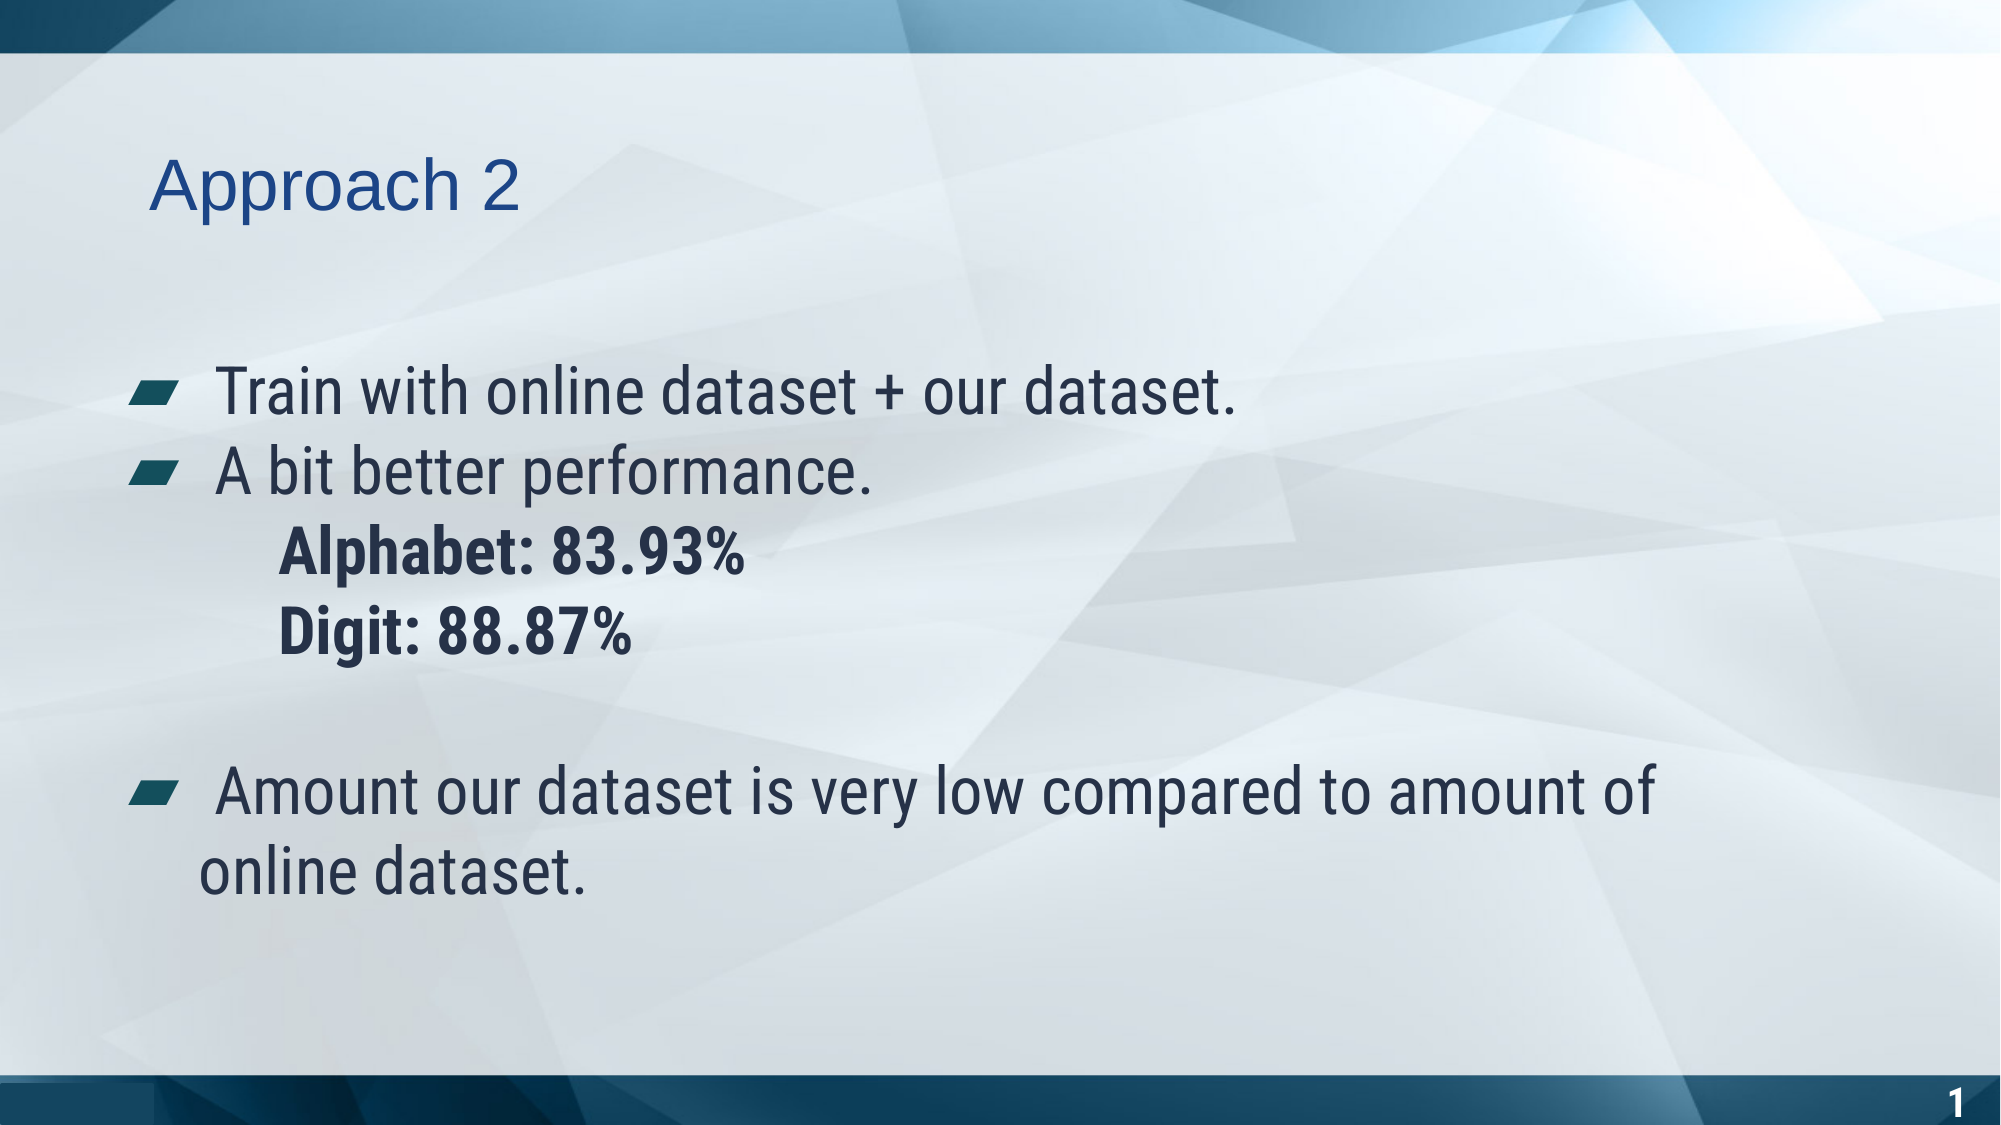

Approach 2
 Train with online dataset + our dataset.
 A bit better performance.
	Alphabet: 83.93%
	Digit: 88.87%

 Amount our dataset is very low compared to amount of online dataset.

1